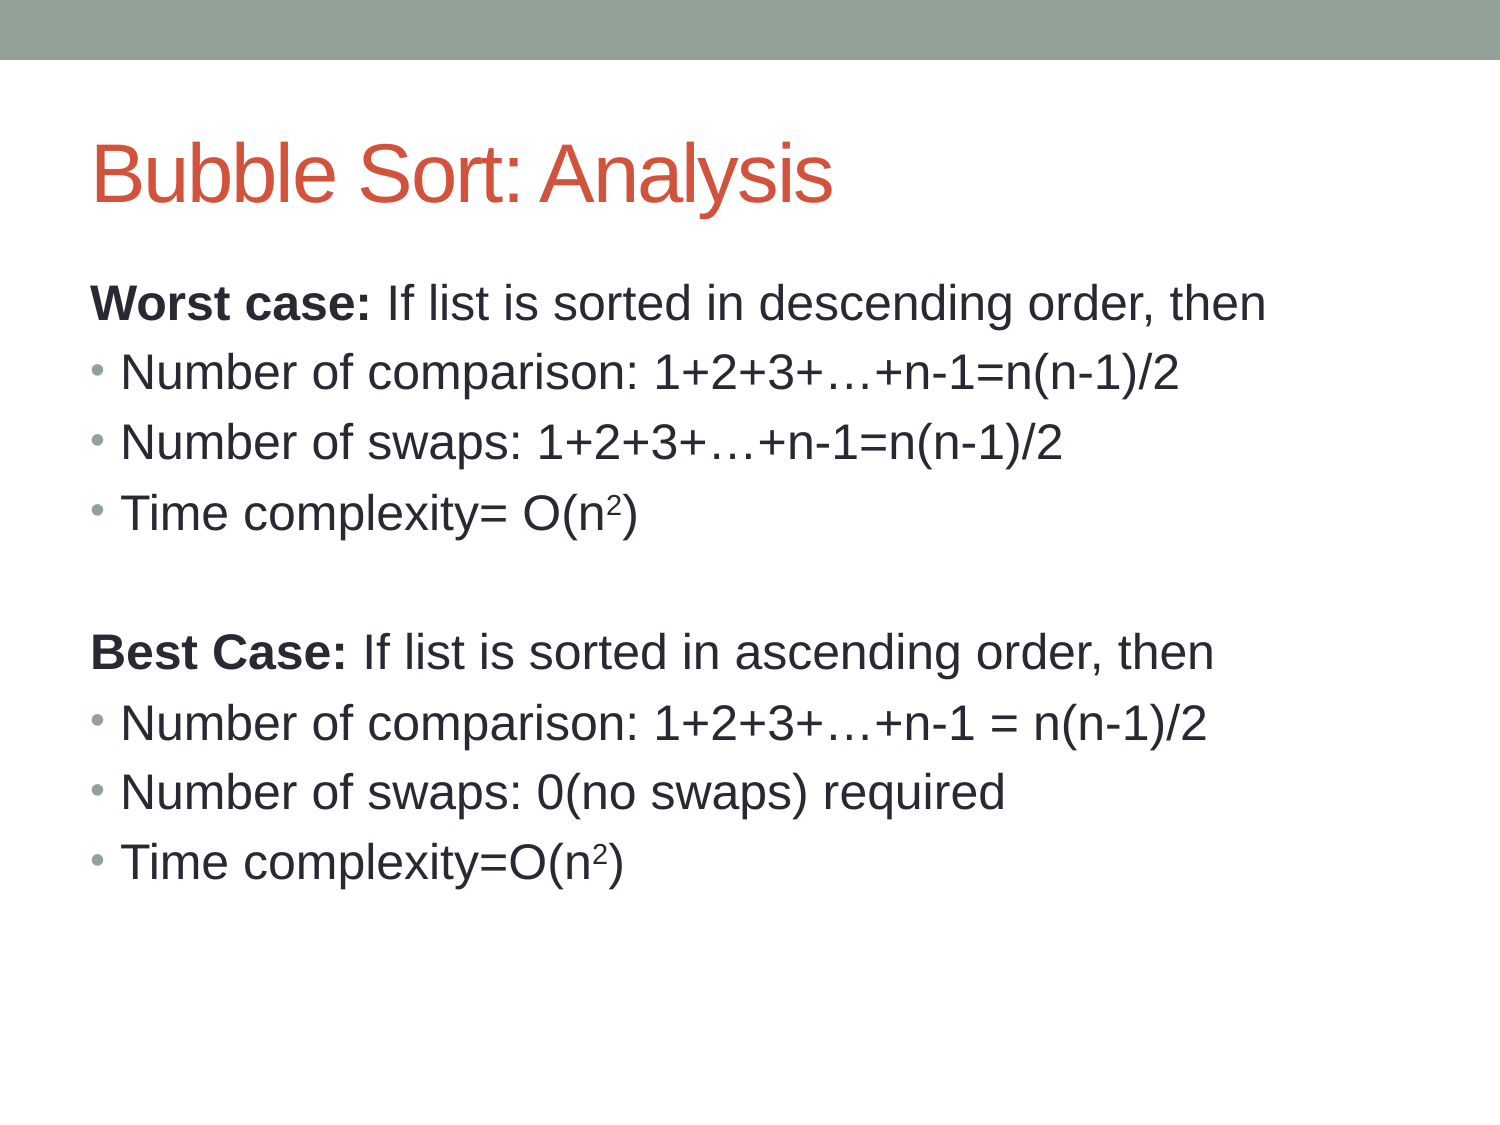

# Bubble Sort: Analysis
Worst case: If list is sorted in descending order, then
Number of comparison: 1+2+3+…+n-1=n(n-1)/2
Number of swaps: 1+2+3+…+n-1=n(n-1)/2
Time complexity= O(n2)

Best Case: If list is sorted in ascending order, then
Number of comparison: 1+2+3+…+n-1 = n(n-1)/2
Number of swaps: 0(no swaps) required
Time complexity=O(n2)